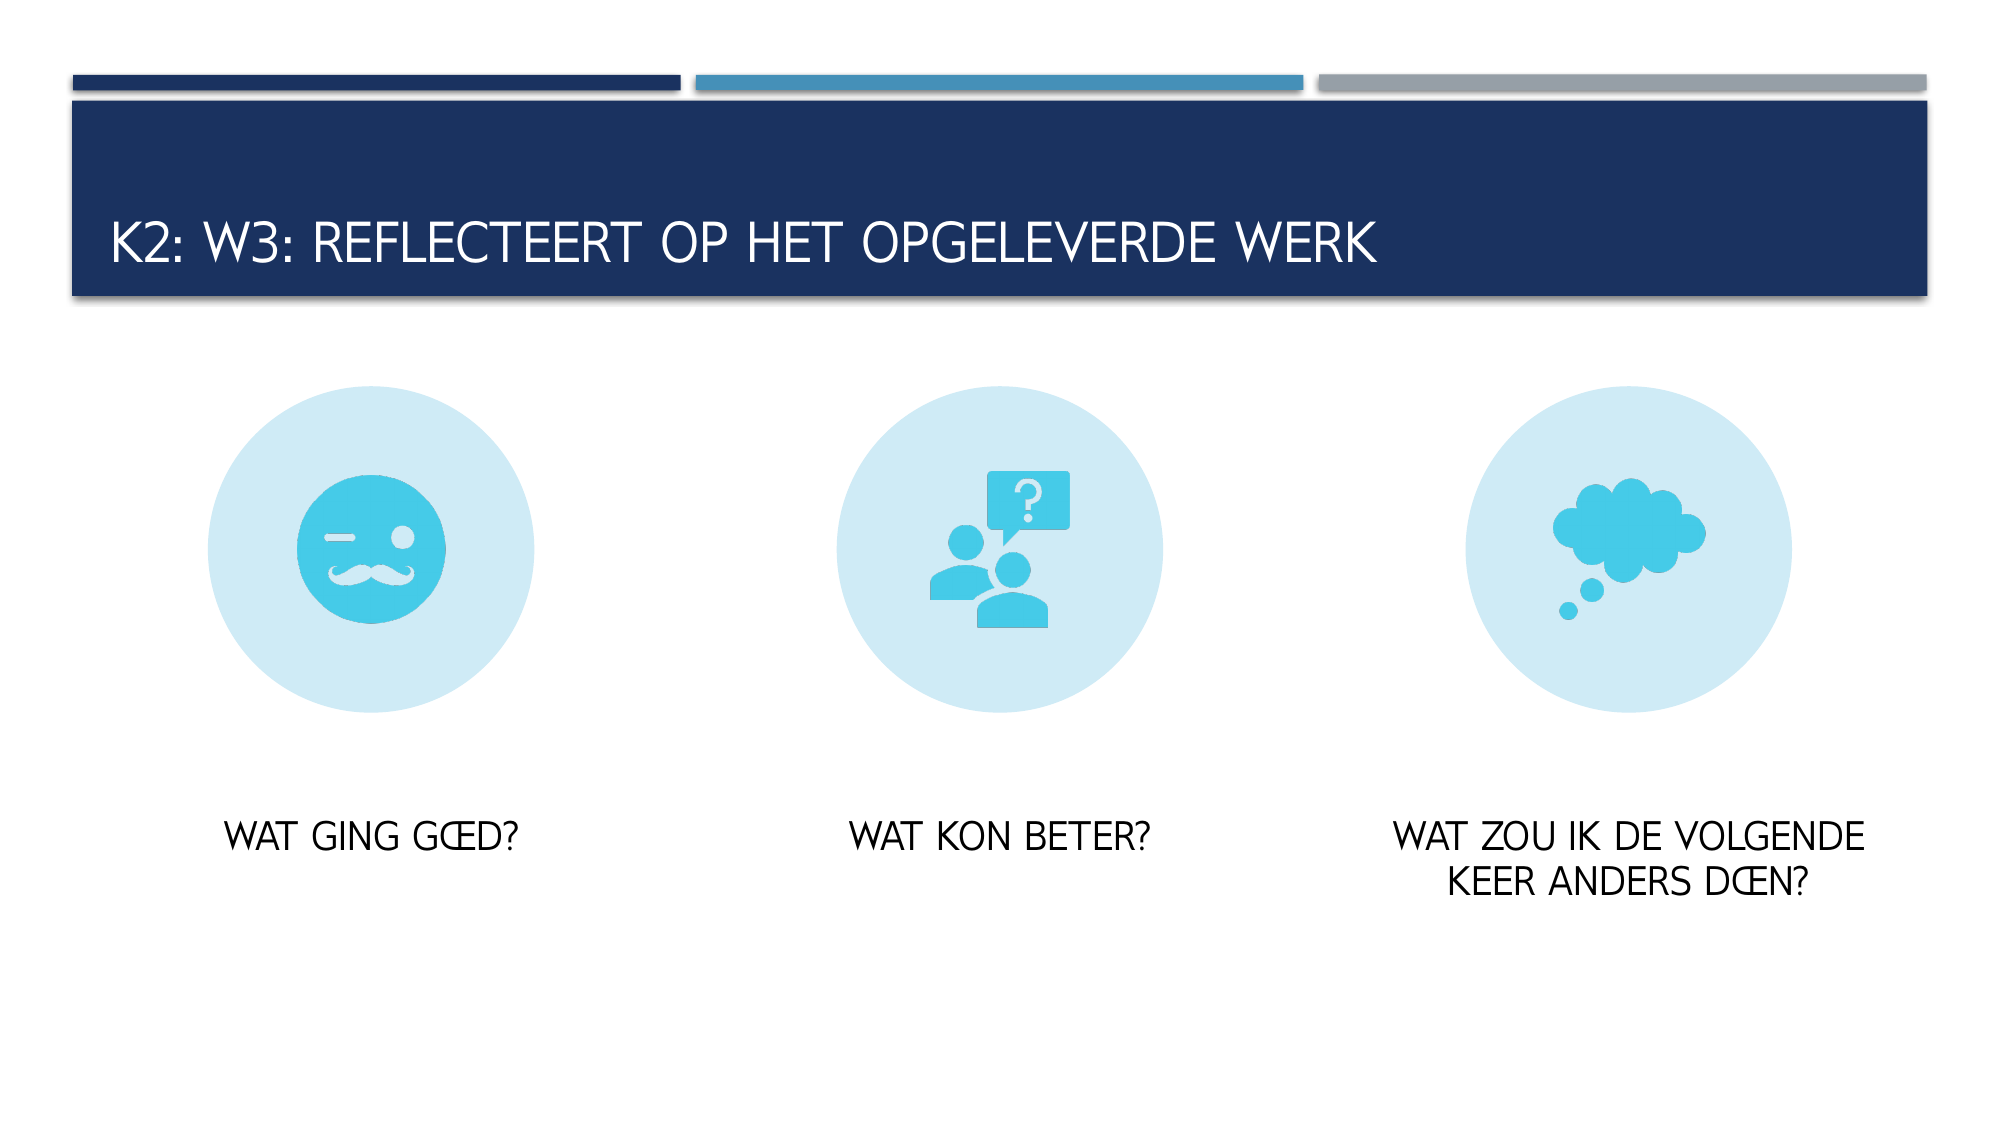

# K2: W3: Reflecteert op het opgeleverde werk
Wat ging goed?
Wat kon beter?
Wat zou ik de volgende keer anders doen?